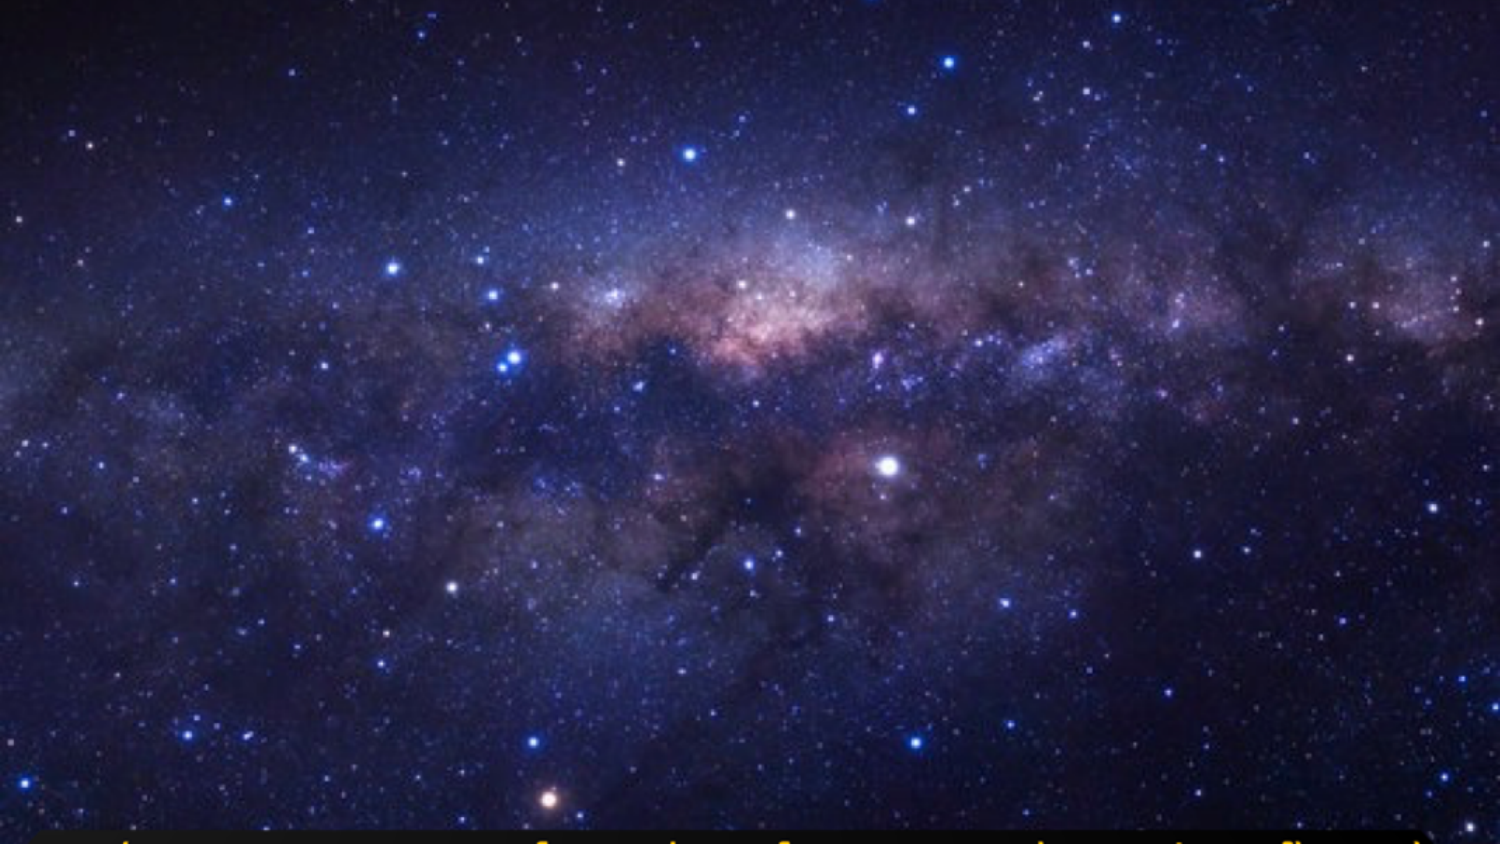

In the vast expanse of a galaxy far away, where time flowed differently from our own, there existed a universe filled with wonders and mysteries. In this extraordinary realm, a mama duck tended to her nest of four beautiful eggs. Little did she know that the tranquility of her cosmic pond was about to be disrupted by the actions of a reckless cat criminal, the Quantum Purrpetrator